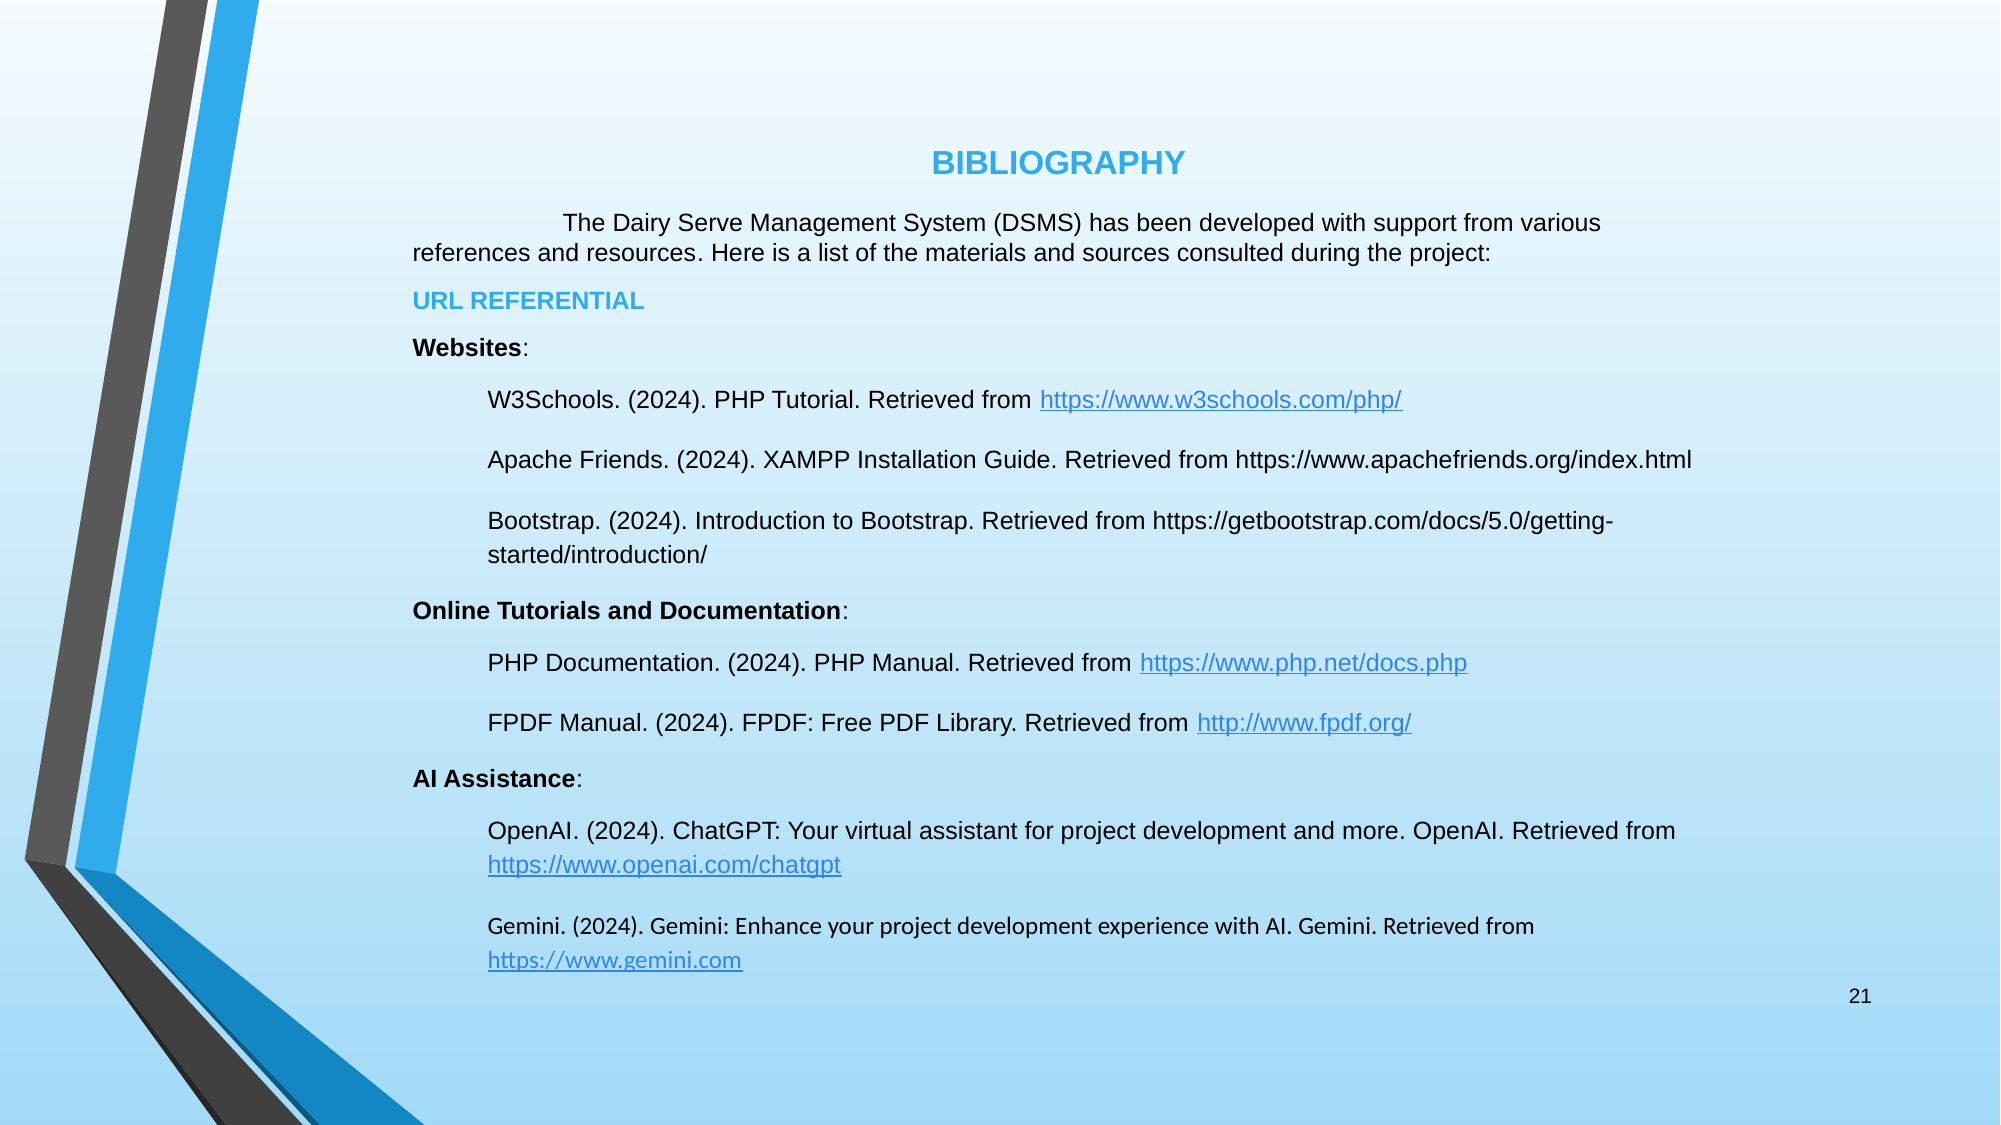

BIBLIOGRAPHY
	The Dairy Serve Management System (DSMS) has been developed with support from various references and resources. Here is a list of the materials and sources consulted during the project:
URL REFERENTIAL
Websites:
W3Schools. (2024). PHP Tutorial. Retrieved from https://www.w3schools.com/php/
Apache Friends. (2024). XAMPP Installation Guide. Retrieved from https://www.apachefriends.org/index.html
Bootstrap. (2024). Introduction to Bootstrap. Retrieved from https://getbootstrap.com/docs/5.0/getting-started/introduction/
Online Tutorials and Documentation:
PHP Documentation. (2024). PHP Manual. Retrieved from https://www.php.net/docs.php
FPDF Manual. (2024). FPDF: Free PDF Library. Retrieved from http://www.fpdf.org/
AI Assistance:
OpenAI. (2024). ChatGPT: Your virtual assistant for project development and more. OpenAI. Retrieved from https://www.openai.com/chatgpt
Gemini. (2024). Gemini: Enhance your project development experience with AI. Gemini. Retrieved from https://www.gemini.com

21